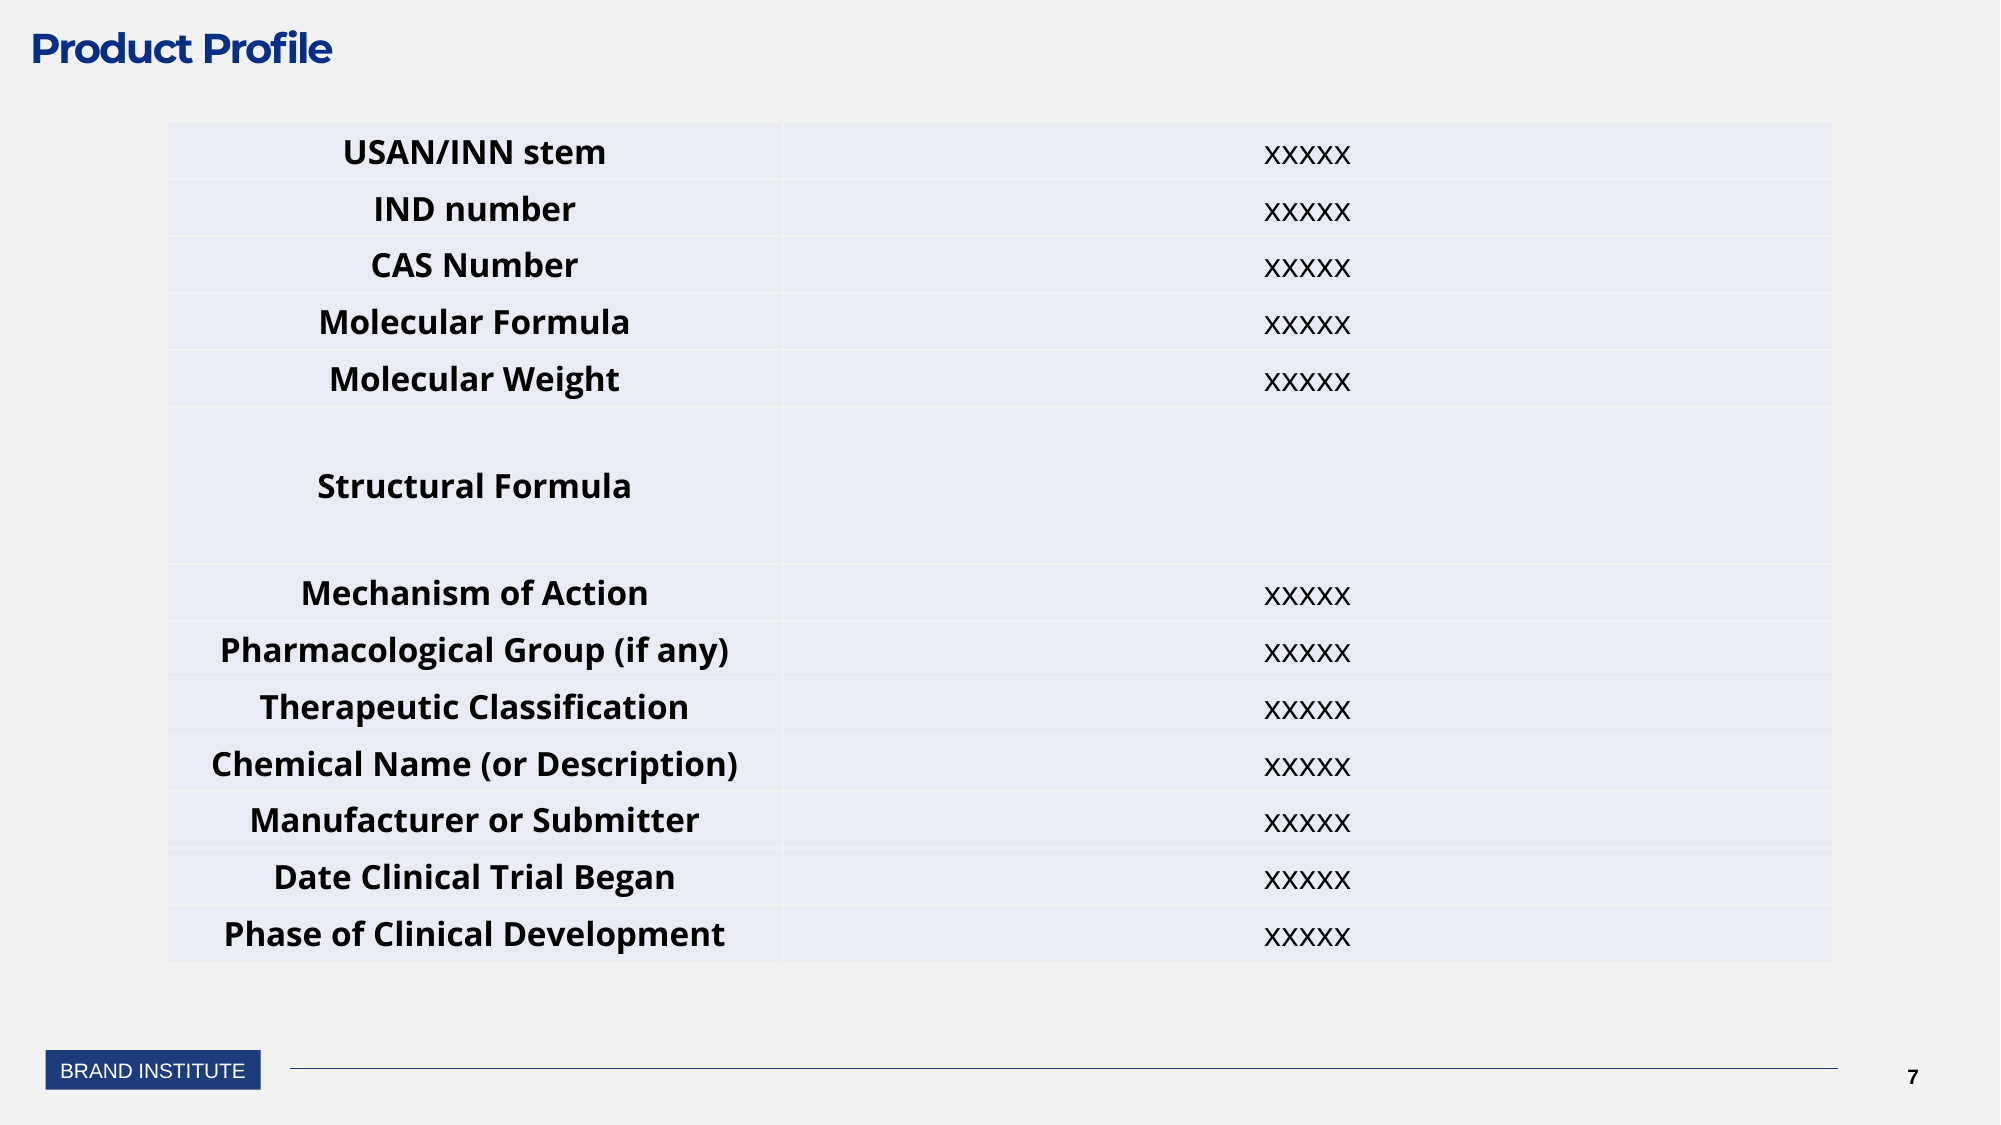

# Product Profile
| USAN/INN stem | xxxxx |
| --- | --- |
| IND number | xxxxx |
| CAS Number | xxxxx |
| Molecular Formula | xxxxx |
| Molecular Weight | xxxxx |
| Structural Formula |  |
| Mechanism of Action | xxxxx |
| Pharmacological Group (if any) | xxxxx |
| Therapeutic Classification | xxxxx |
| Chemical Name (or Description) | xxxxx |
| Manufacturer or Submitter | xxxxx |
| Date Clinical Trial Began | xxxxx |
| Phase of Clinical Development | xxxxx |